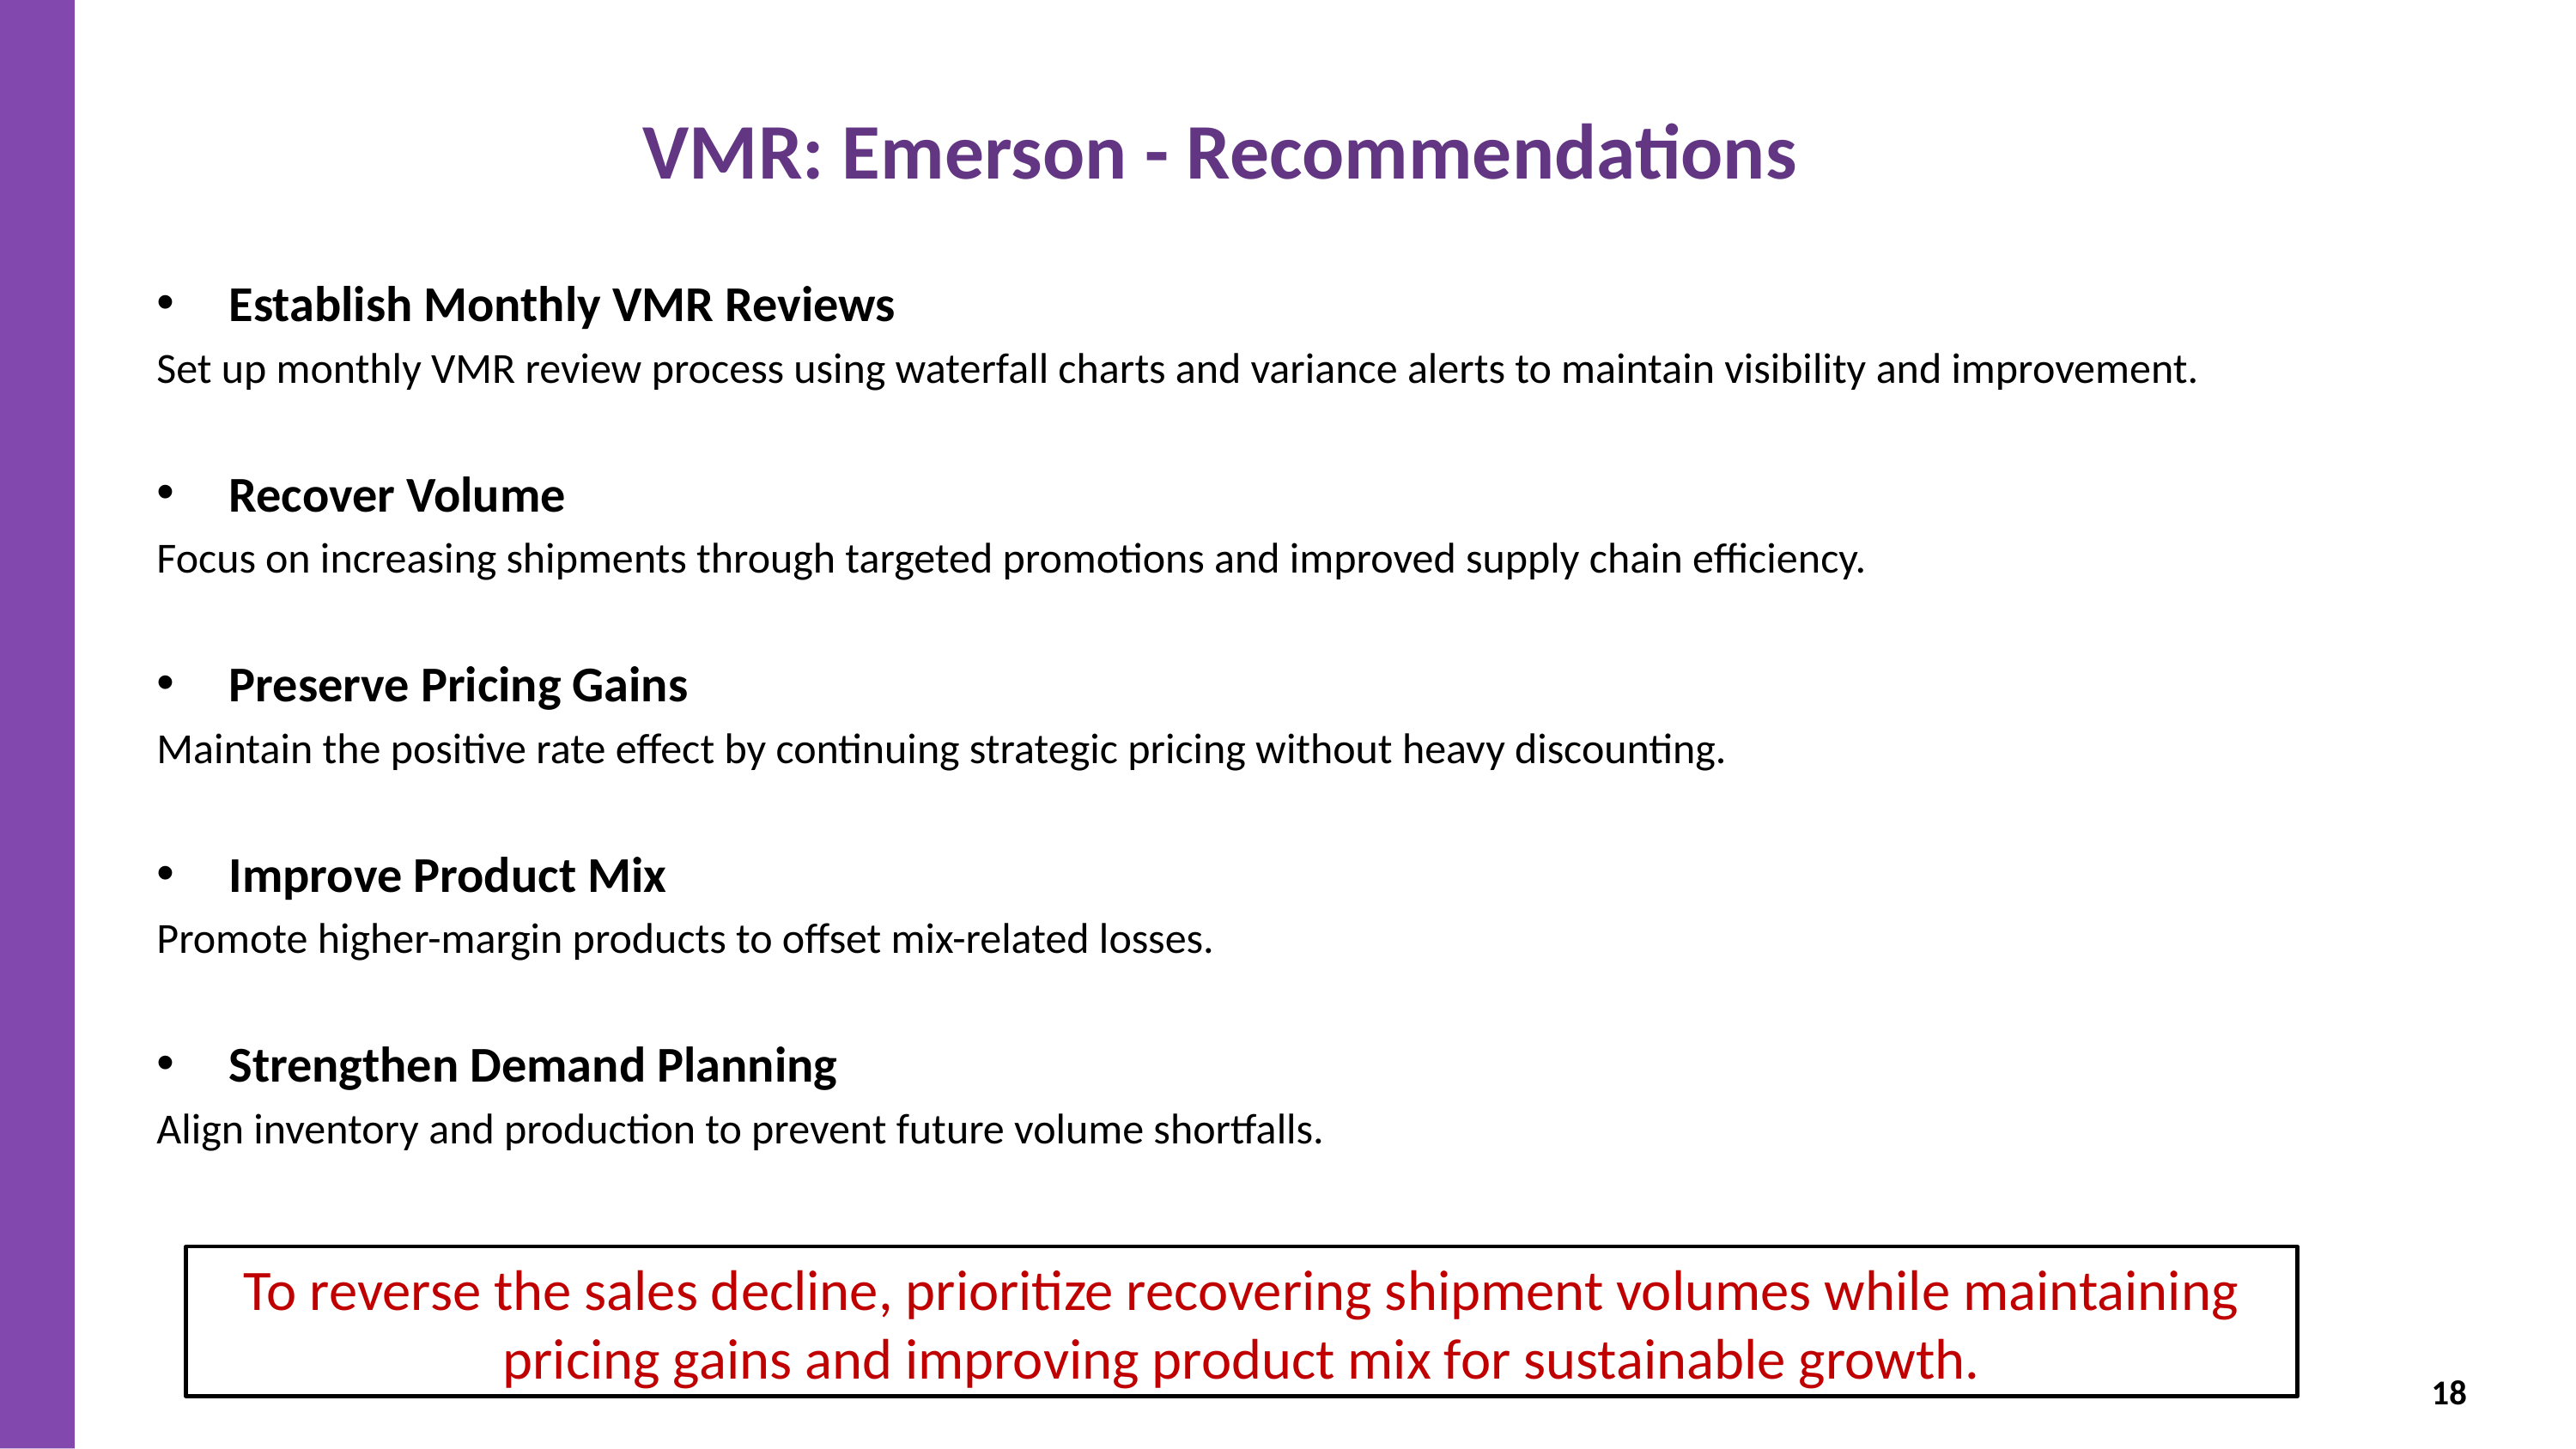

VMR: Emerson - Recommendations
Establish Monthly VMR Reviews​
Set up monthly VMR review process using waterfall charts and variance alerts to maintain visibility and improvement.

Recover Volume
Focus on increasing shipments through targeted promotions and improved supply chain efficiency.

Preserve Pricing Gains
Maintain the positive rate effect by continuing strategic pricing without heavy discounting.

Improve Product Mix
Promote higher-margin products to offset mix-related losses.

Strengthen Demand Planning
Align inventory and production to prevent future volume shortfalls.

To reverse the sales decline, prioritize recovering shipment volumes while maintaining pricing gains and improving product mix for sustainable growth.
18